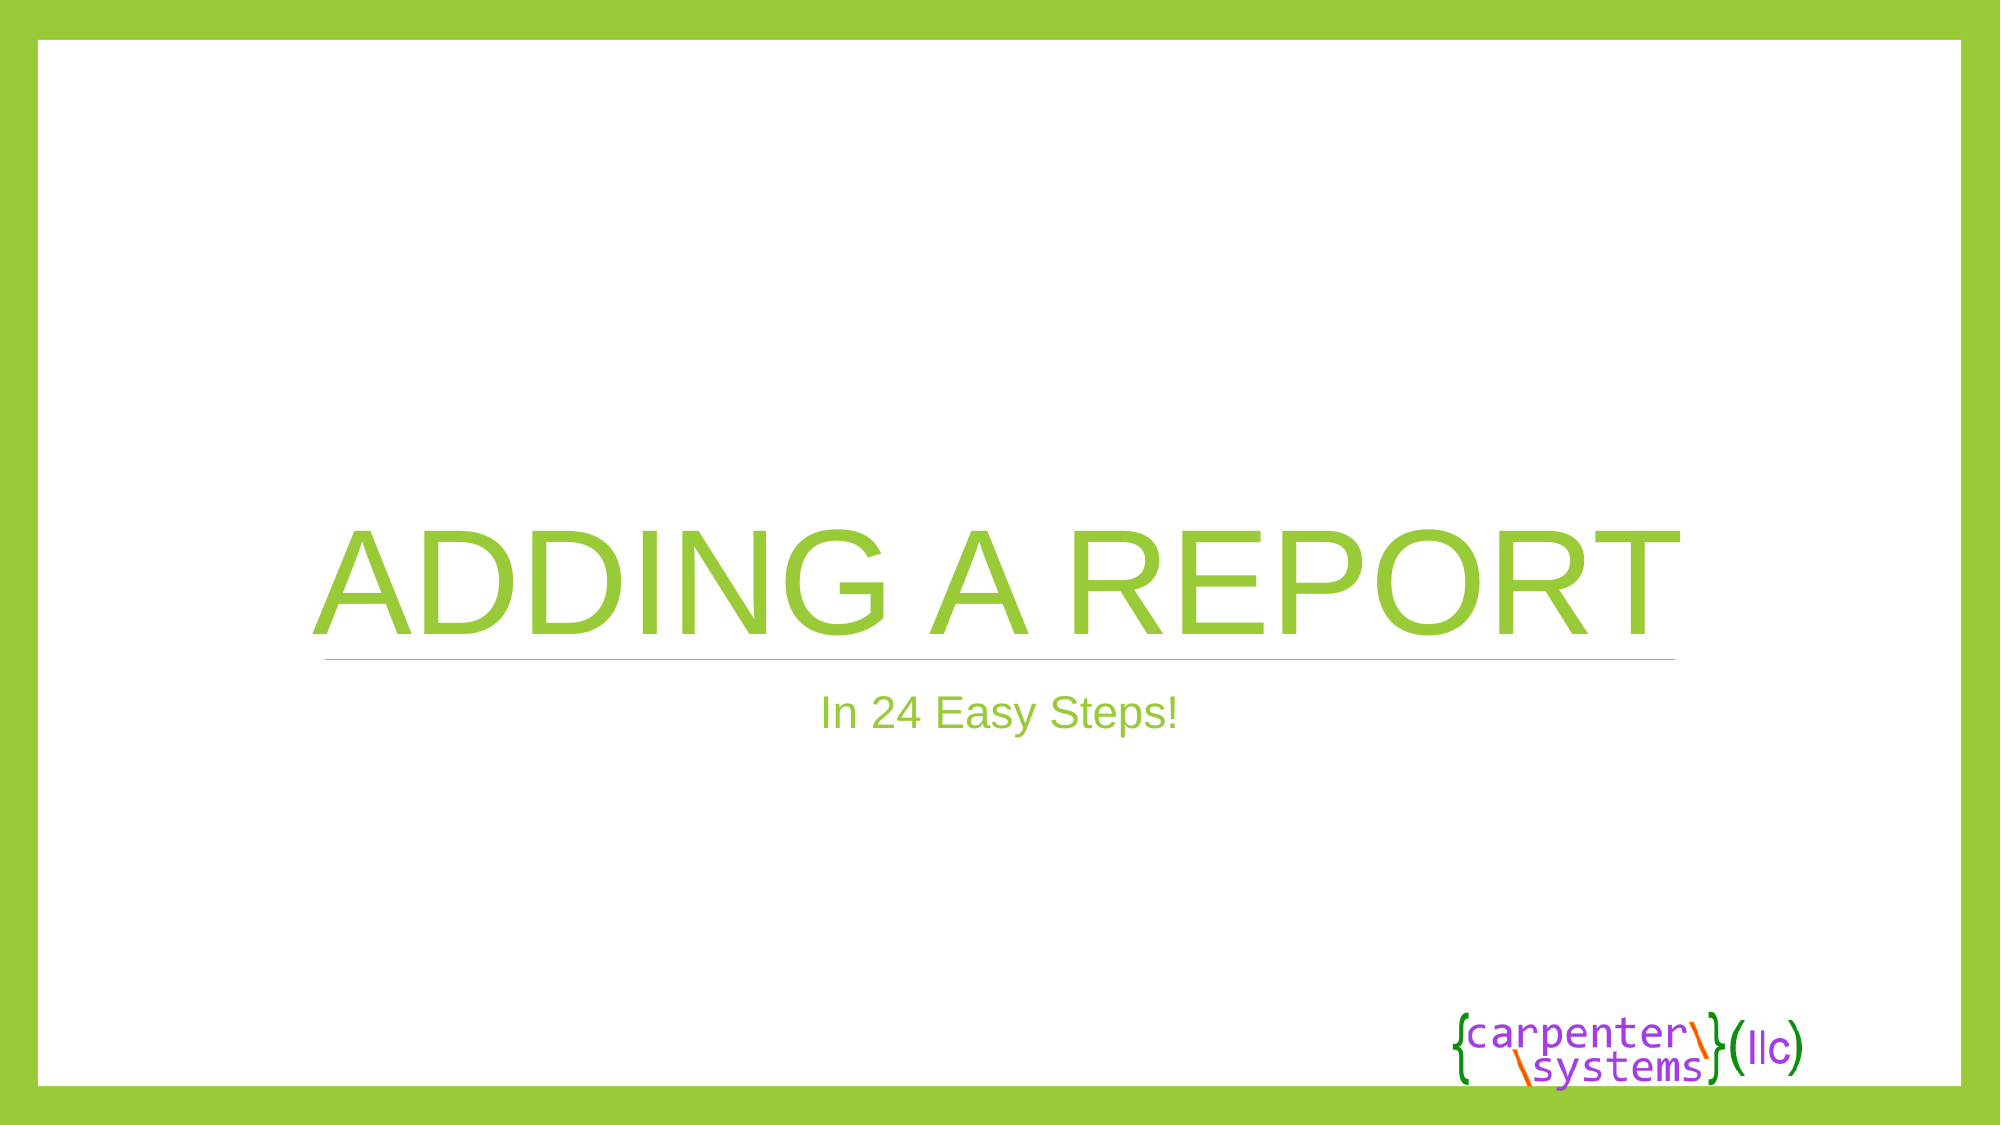

# Adding a Report
In 24 Easy Steps!